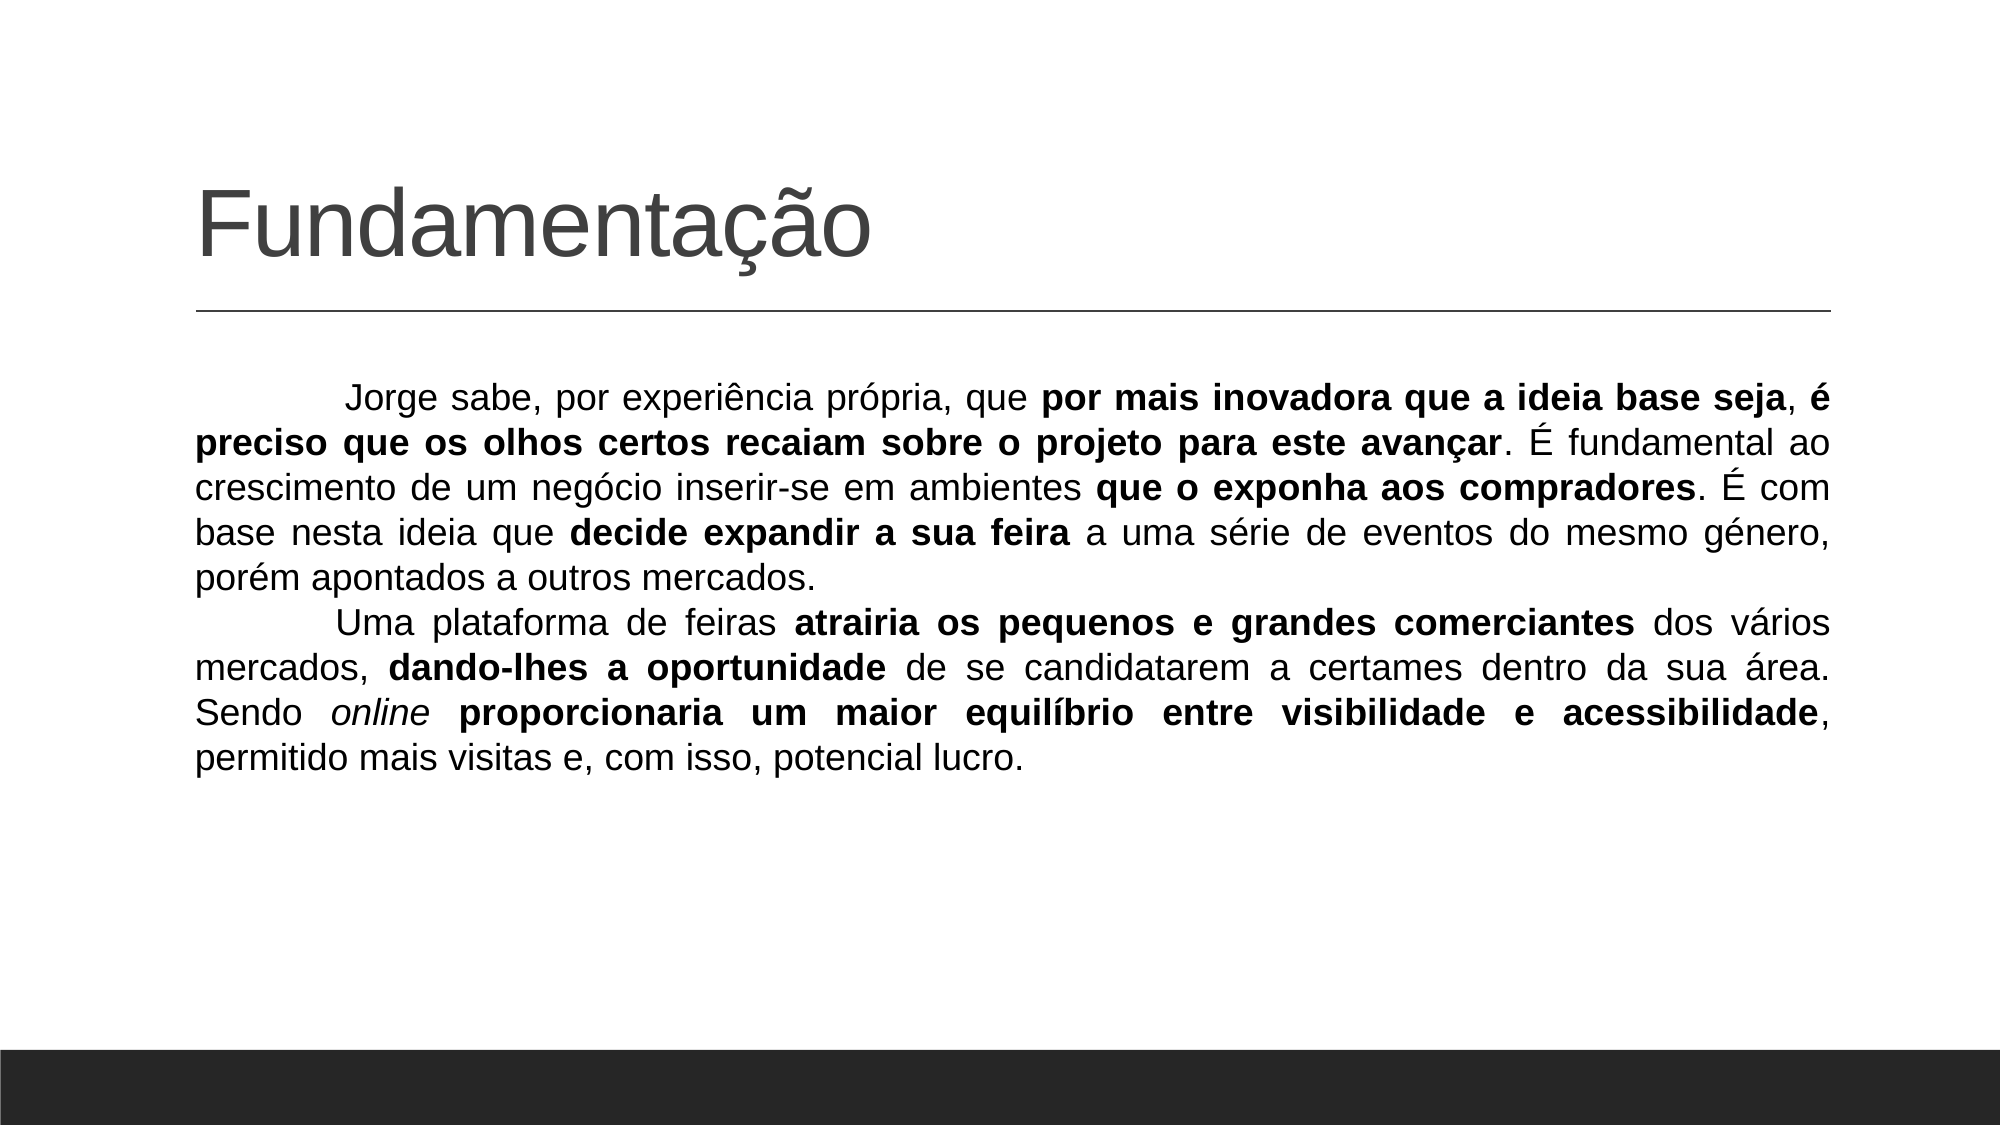

# Fundamentação
	Jorge sabe, por experiência própria, que por mais inovadora que a ideia base seja, é preciso que os olhos certos recaiam sobre o projeto para este avançar. É fundamental ao crescimento de um negócio inserir-se em ambientes que o exponha aos compradores. É com base nesta ideia que decide expandir a sua feira a uma série de eventos do mesmo género, porém apontados a outros mercados.
        Uma plataforma de feiras atrairia os pequenos e grandes comerciantes dos vários mercados, dando-lhes a oportunidade de se candidatarem a certames dentro da sua área. Sendo online proporcionaria um maior equilíbrio entre visibilidade e acessibilidade, permitido mais visitas e, com isso, potencial lucro.